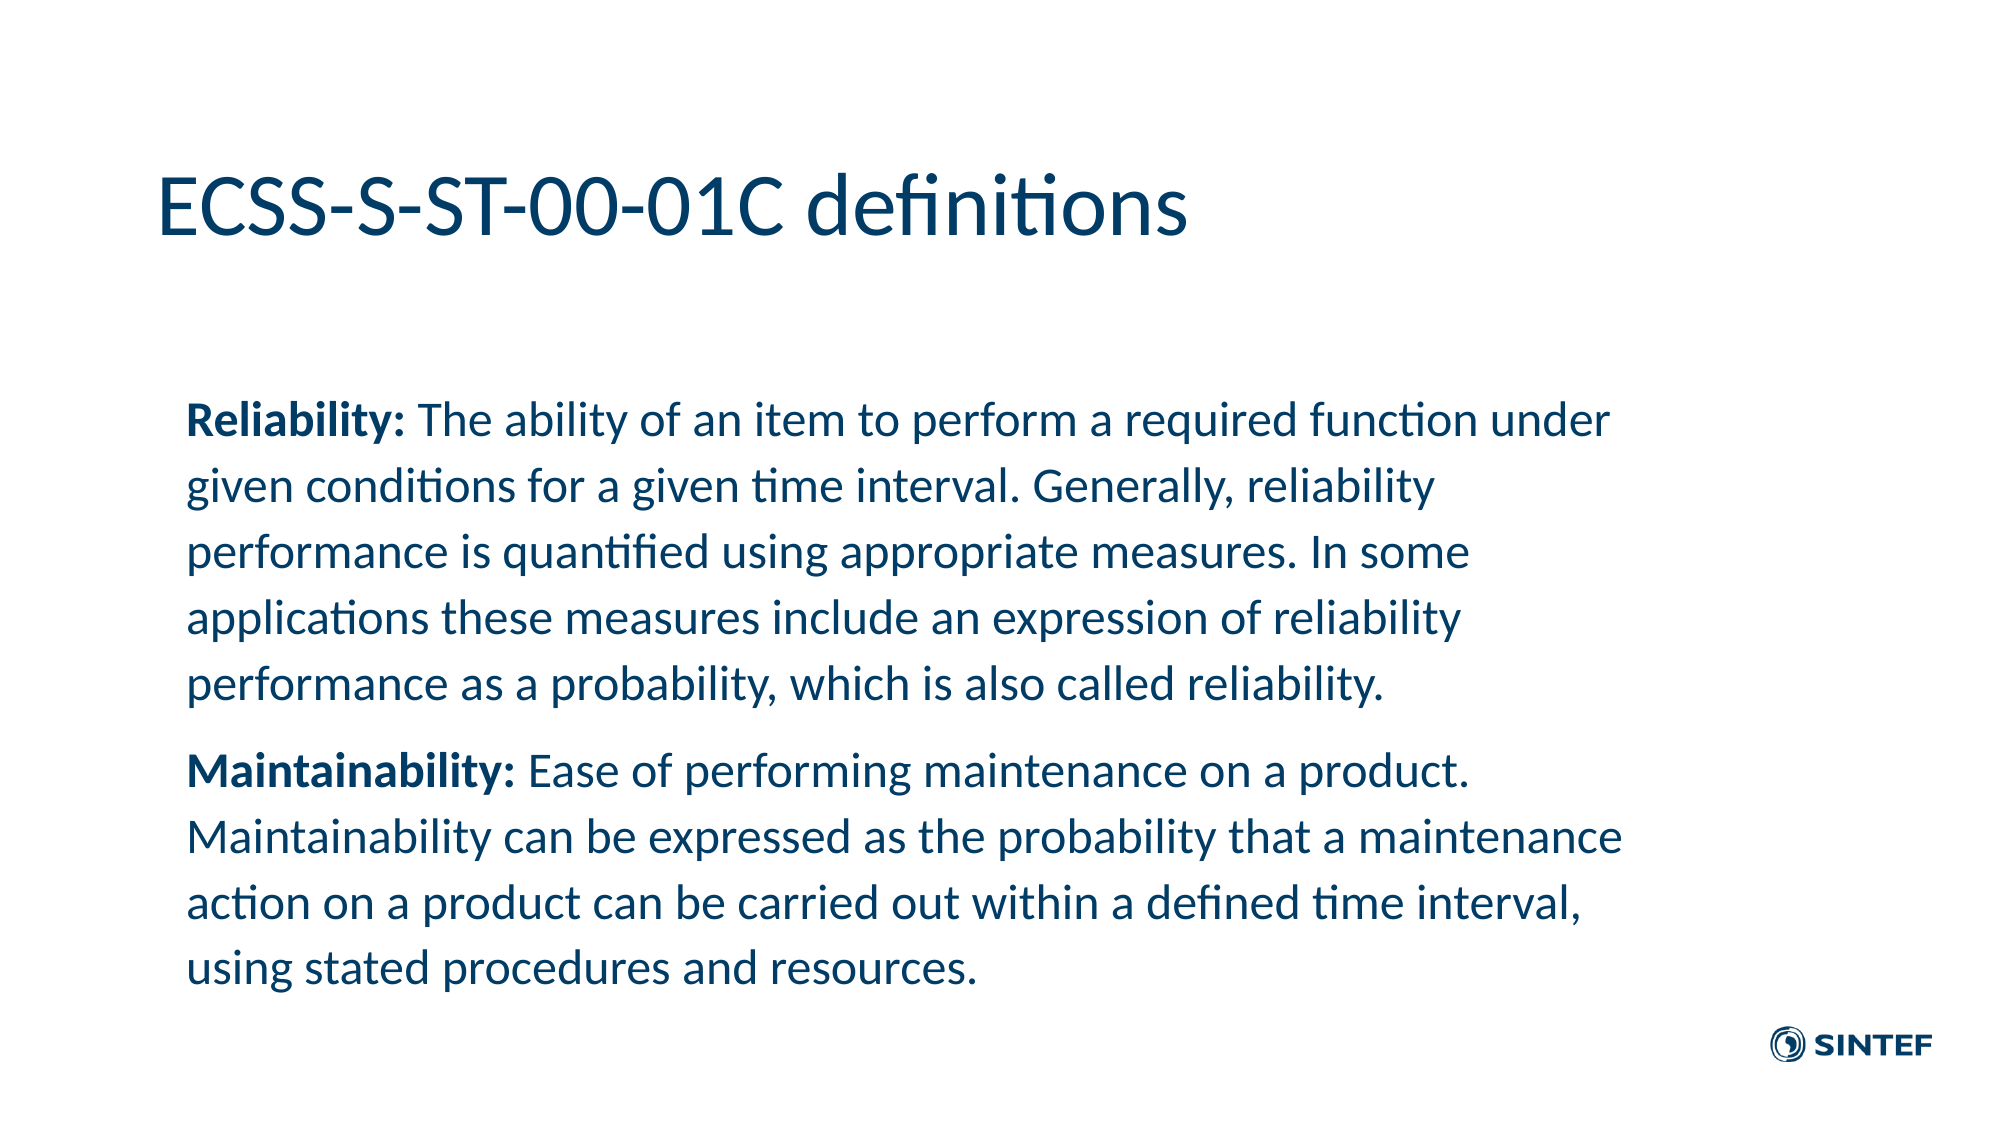

# ECSS-S-ST-00-01C definitions
Reliability: The ability of an item to perform a required function under given conditions for a given time interval. Generally, reliability performance is quantified using appropriate measures. In some applications these measures include an expression of reliability performance as a probability, which is also called reliability.
Maintainability: Ease of performing maintenance on a product. Maintainability can be expressed as the probability that a maintenance action on a product can be carried out within a defined time interval, using stated procedures and resources.